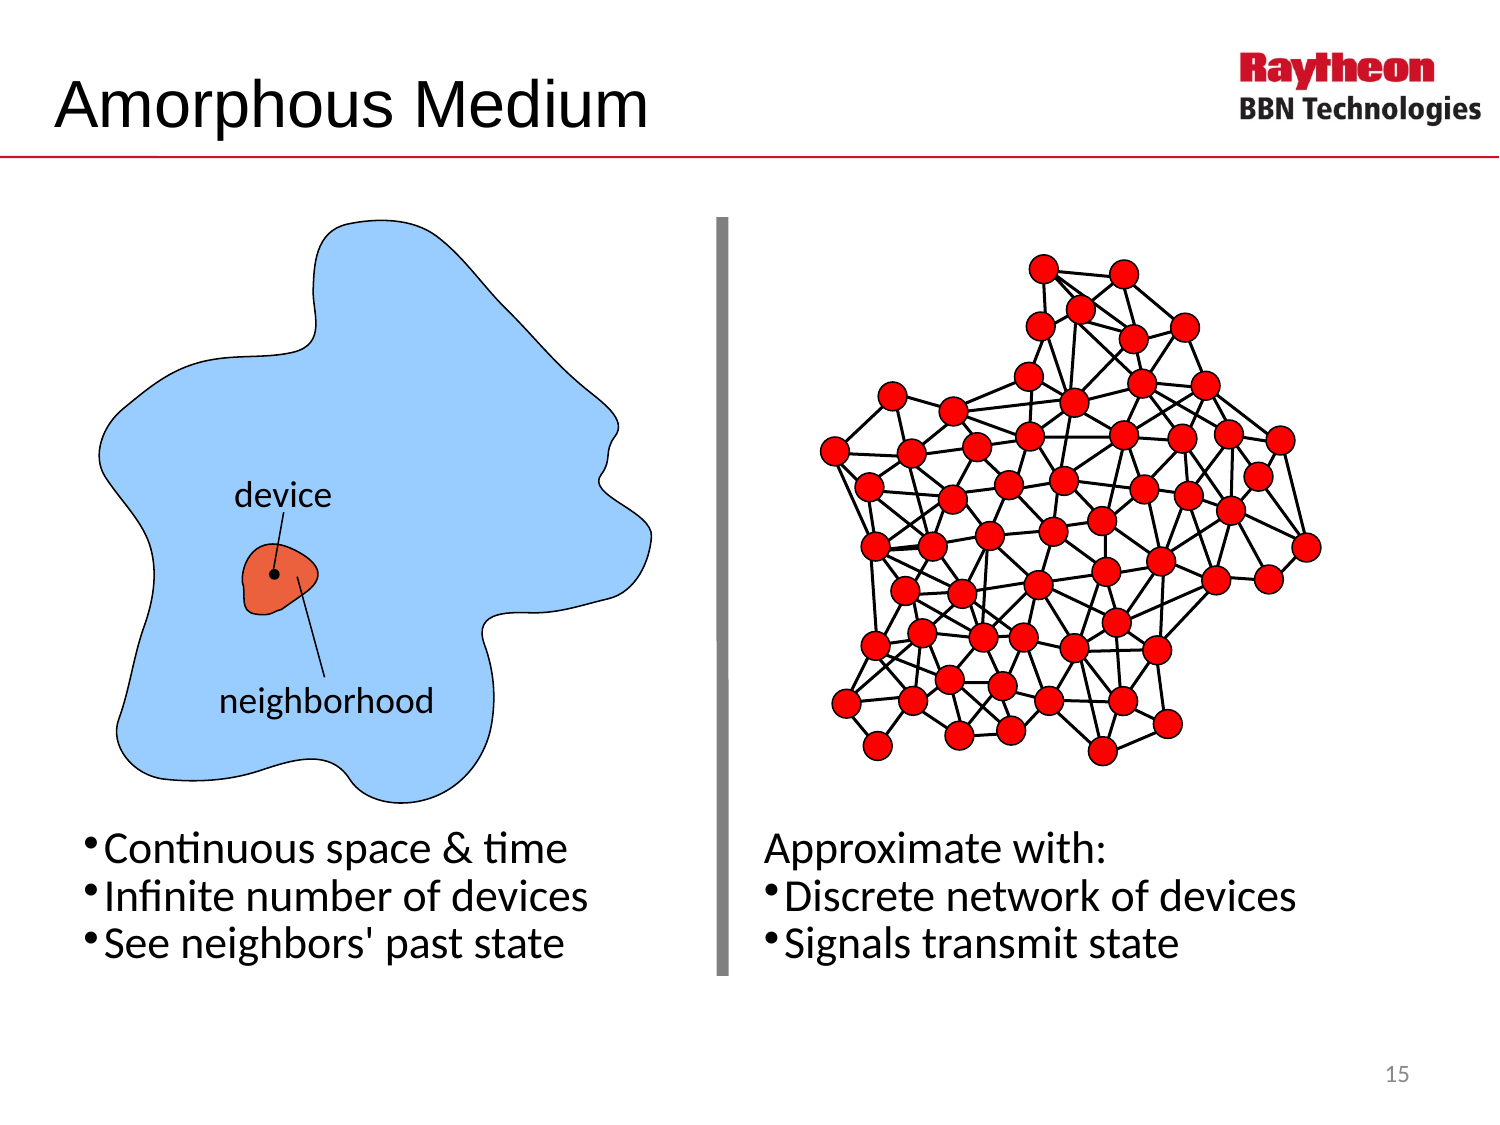

# Amorphous Medium

device

neighborhood

Continuous space & time
Infinite number of devices
See neighbors' past state
Approximate with:
Discrete network of devices
Signals transmit state
15